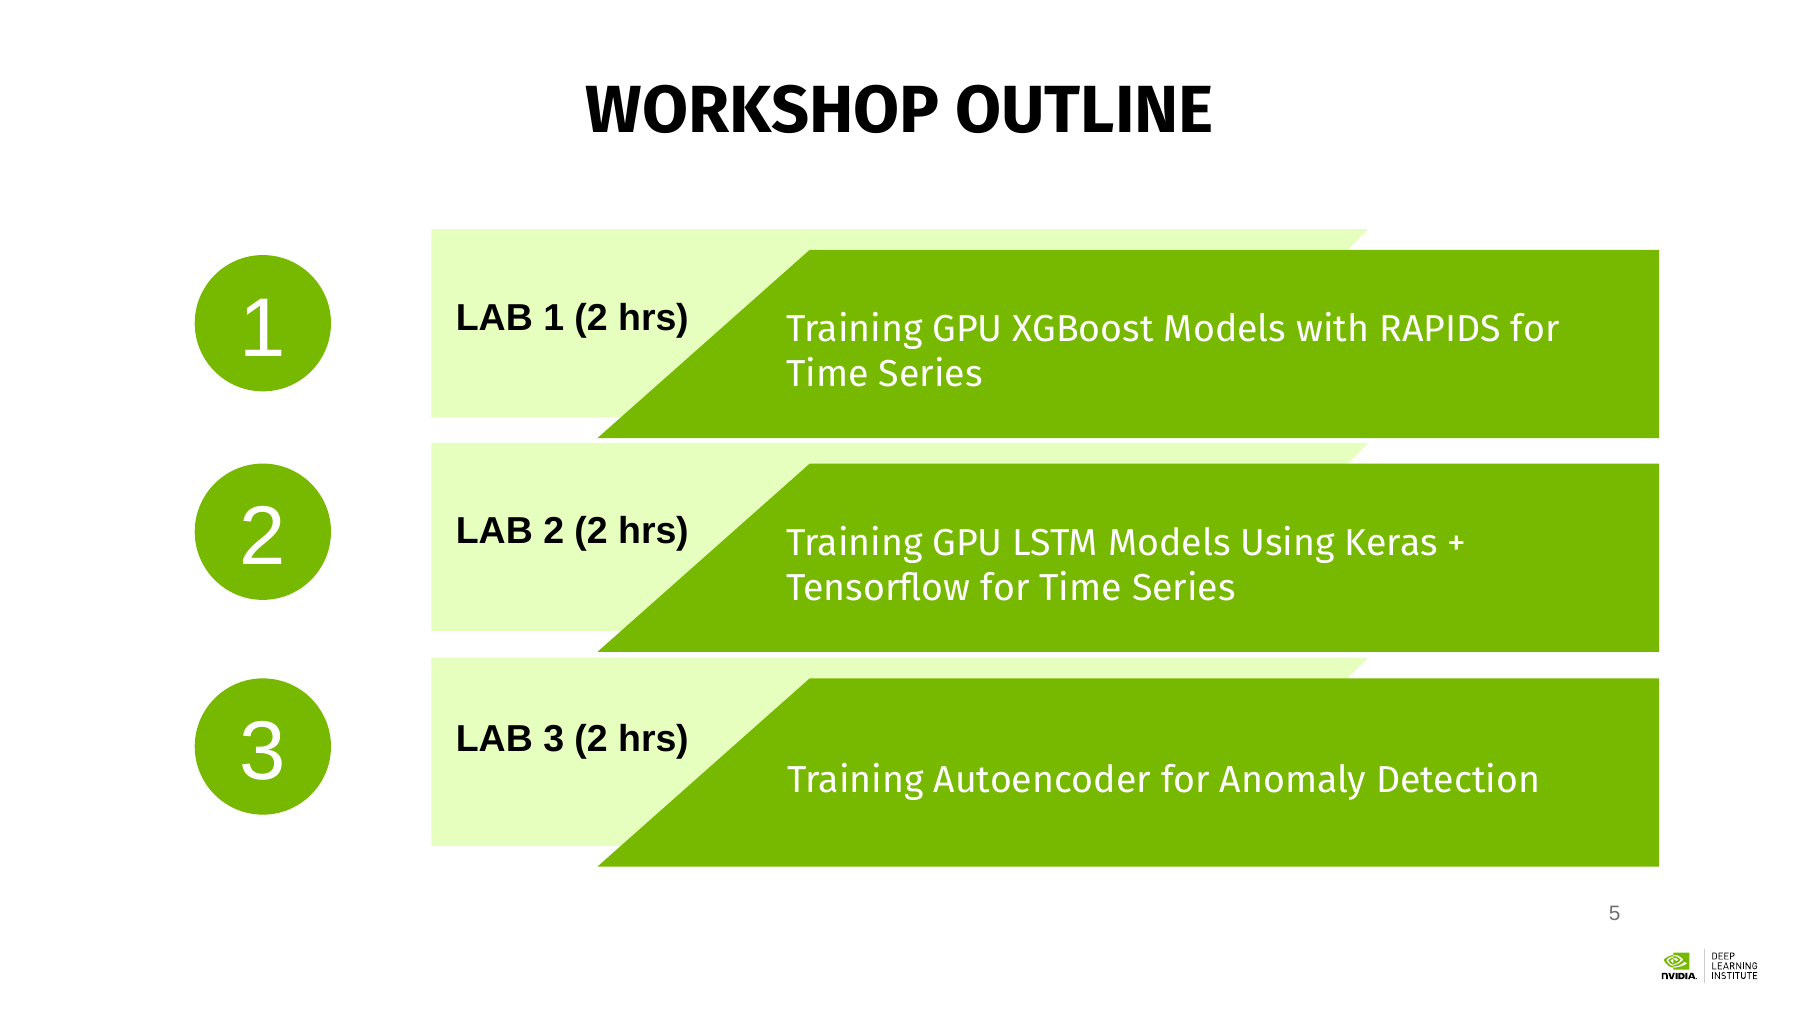

# WORKSHOP OUTLINE

1

LAB 1 (2 hrs)
Training GPU XGBoost Models with RAPIDS for Time Series
2
LAB 2 (2 hrs)
Training GPU LSTM Models Using Keras + Tensorflow for Time Series
3
LAB 3 (2 hrs)
Training Autoencoder for Anomaly Detection
5